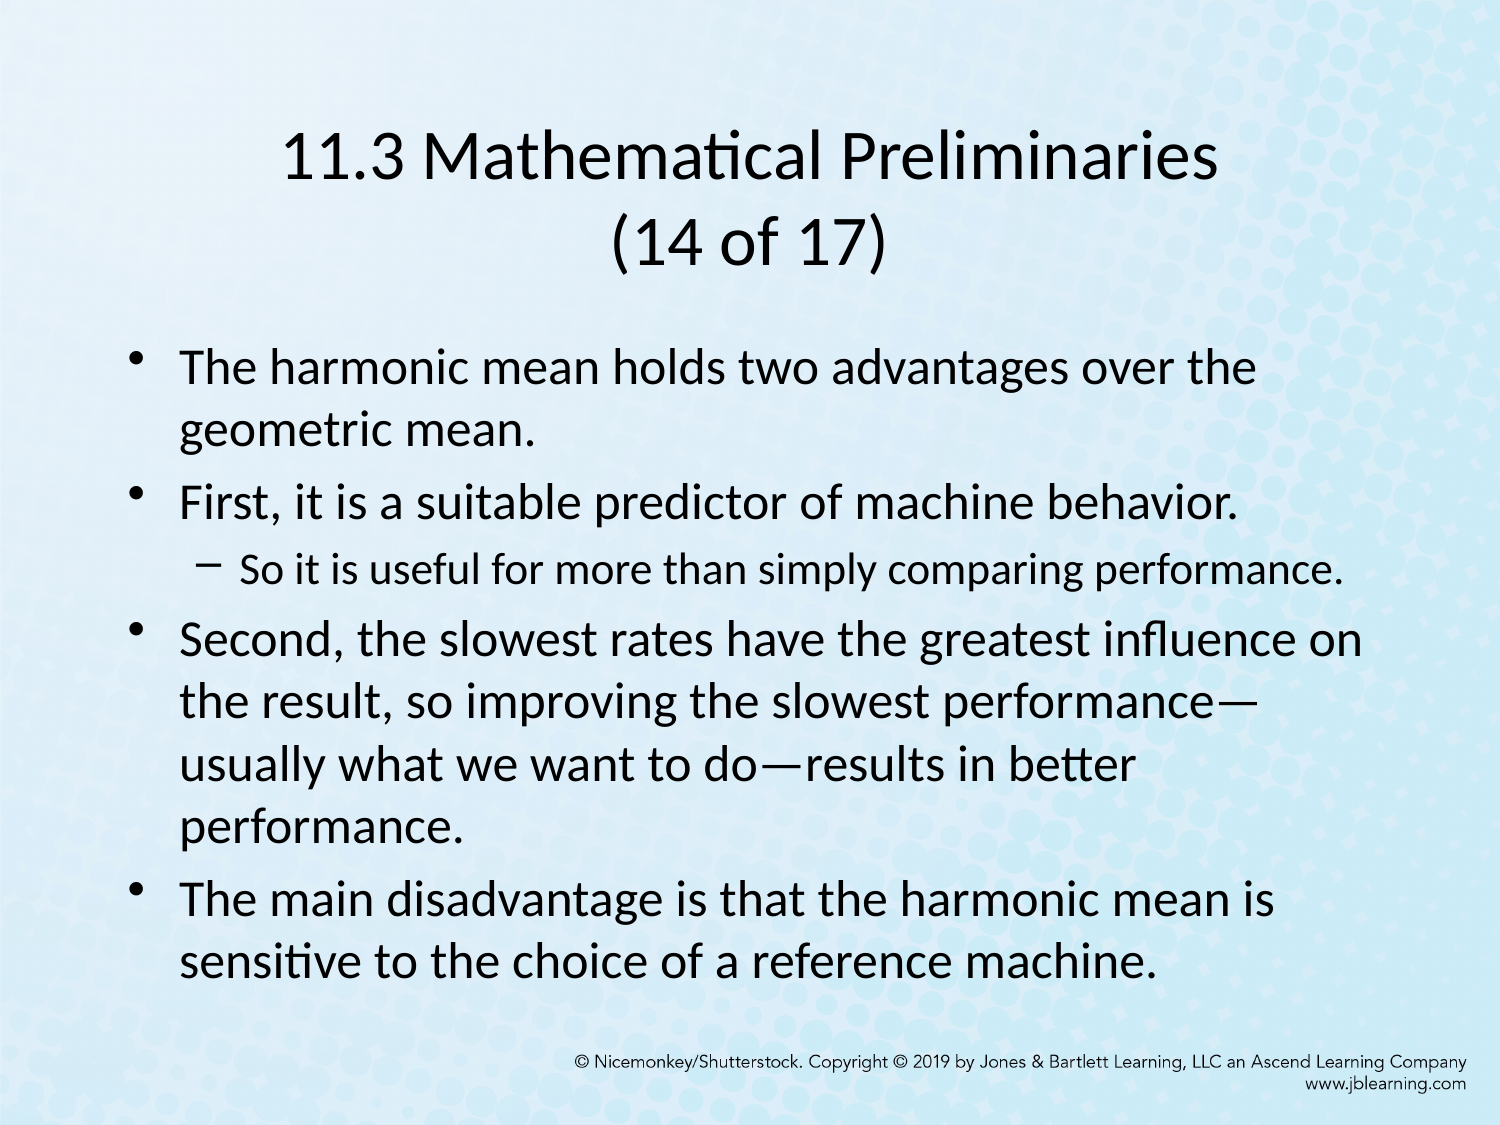

# 11.3 Mathematical Preliminaries (14 of 17)
The harmonic mean holds two advantages over the geometric mean.
First, it is a suitable predictor of machine behavior.
So it is useful for more than simply comparing performance.
Second, the slowest rates have the greatest influence on the result, so improving the slowest performance—usually what we want to do—results in better performance.
The main disadvantage is that the harmonic mean is sensitive to the choice of a reference machine.